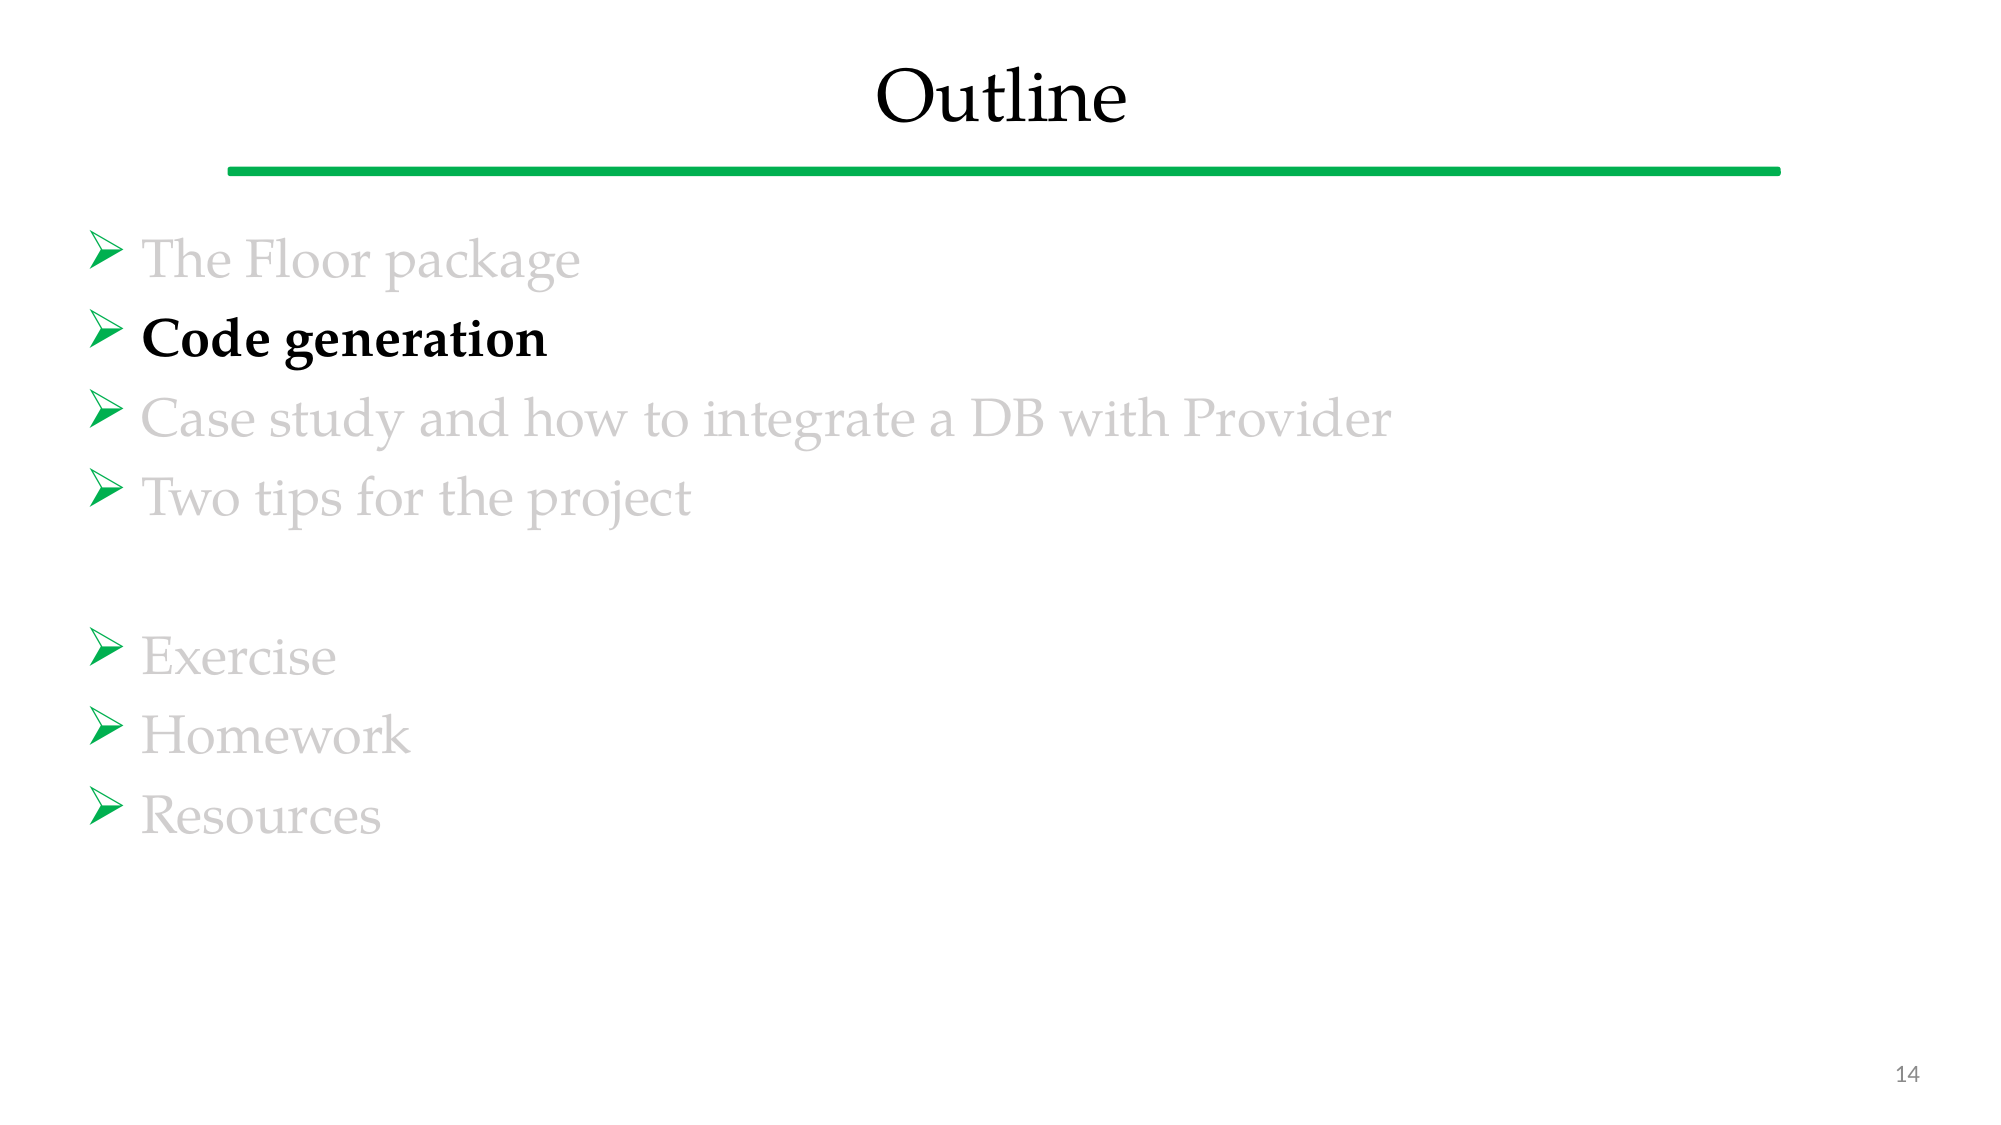

# Outline
The Floor package
Code generation
Case study and how to integrate a DB with Provider
Two tips for the project

Exercise
Homework
Resources

14